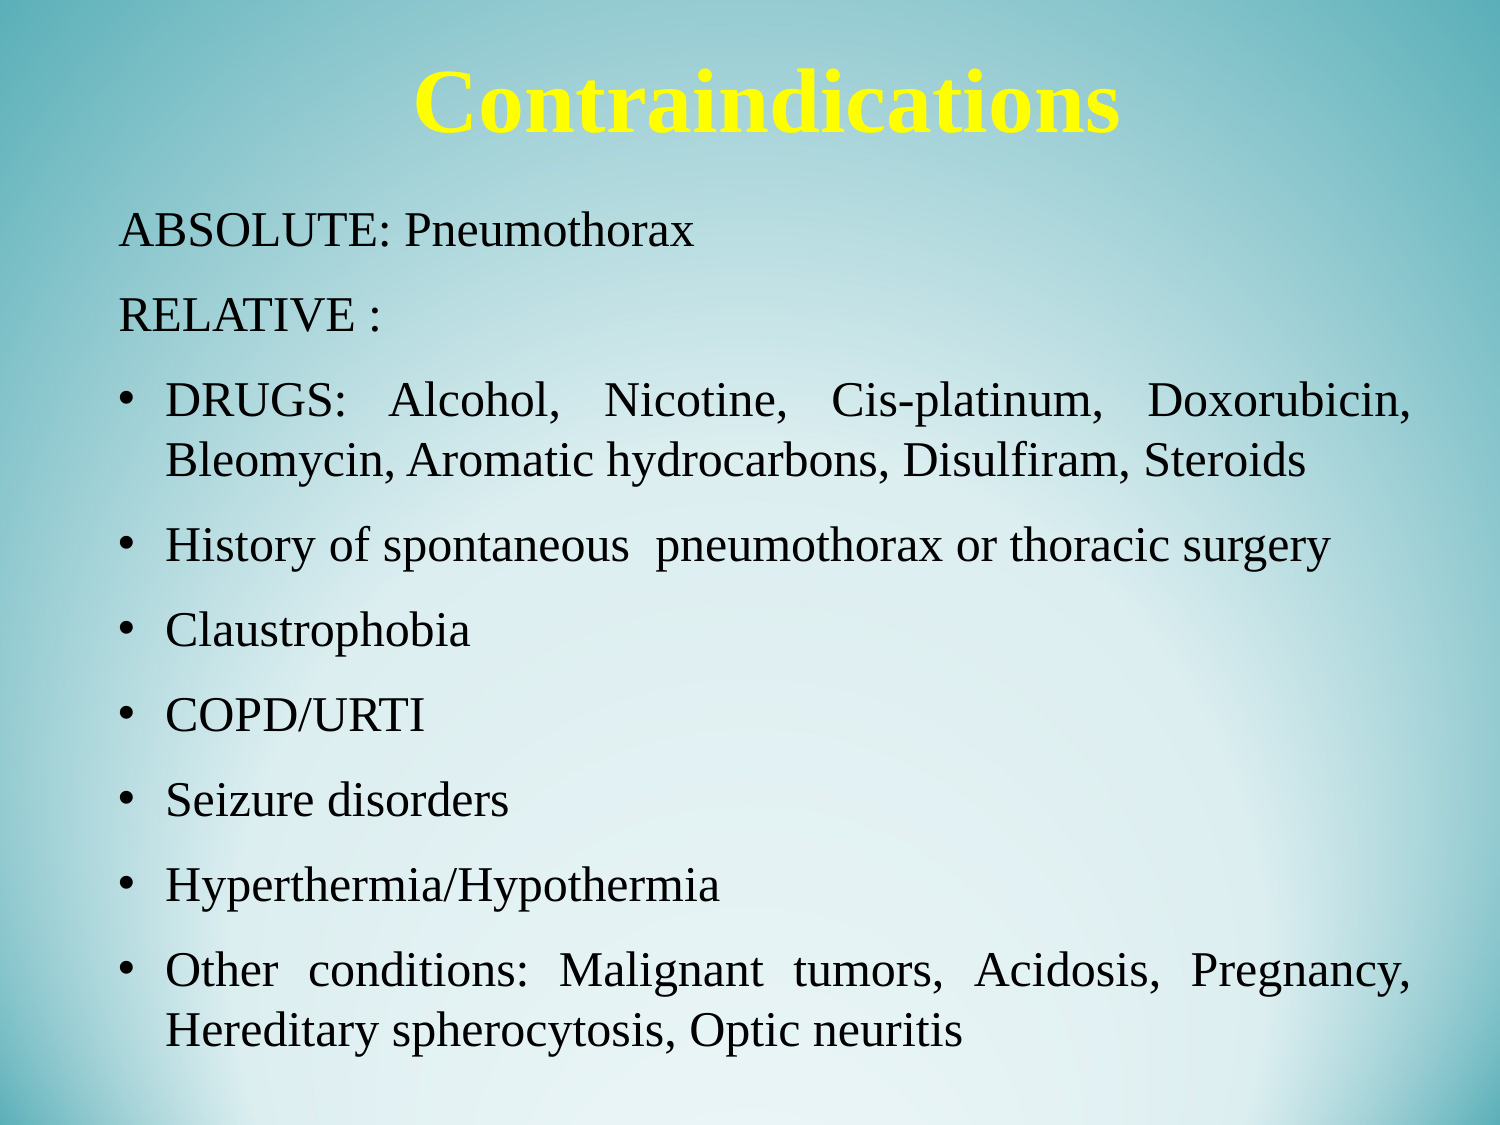

Contraindications
ABSOLUTE: Pneumothorax
RELATIVE :
DRUGS: Alcohol, Nicotine, Cis-platinum, Doxorubicin, Bleomycin, Aromatic hydrocarbons, Disulfiram, Steroids
History of spontaneous  pneumothorax or thoracic surgery
Claustrophobia
COPD/URTI
Seizure disorders
Hyperthermia/Hypothermia
Other conditions: Malignant tumors, Acidosis, Pregnancy, Hereditary spherocytosis, Optic neuritis